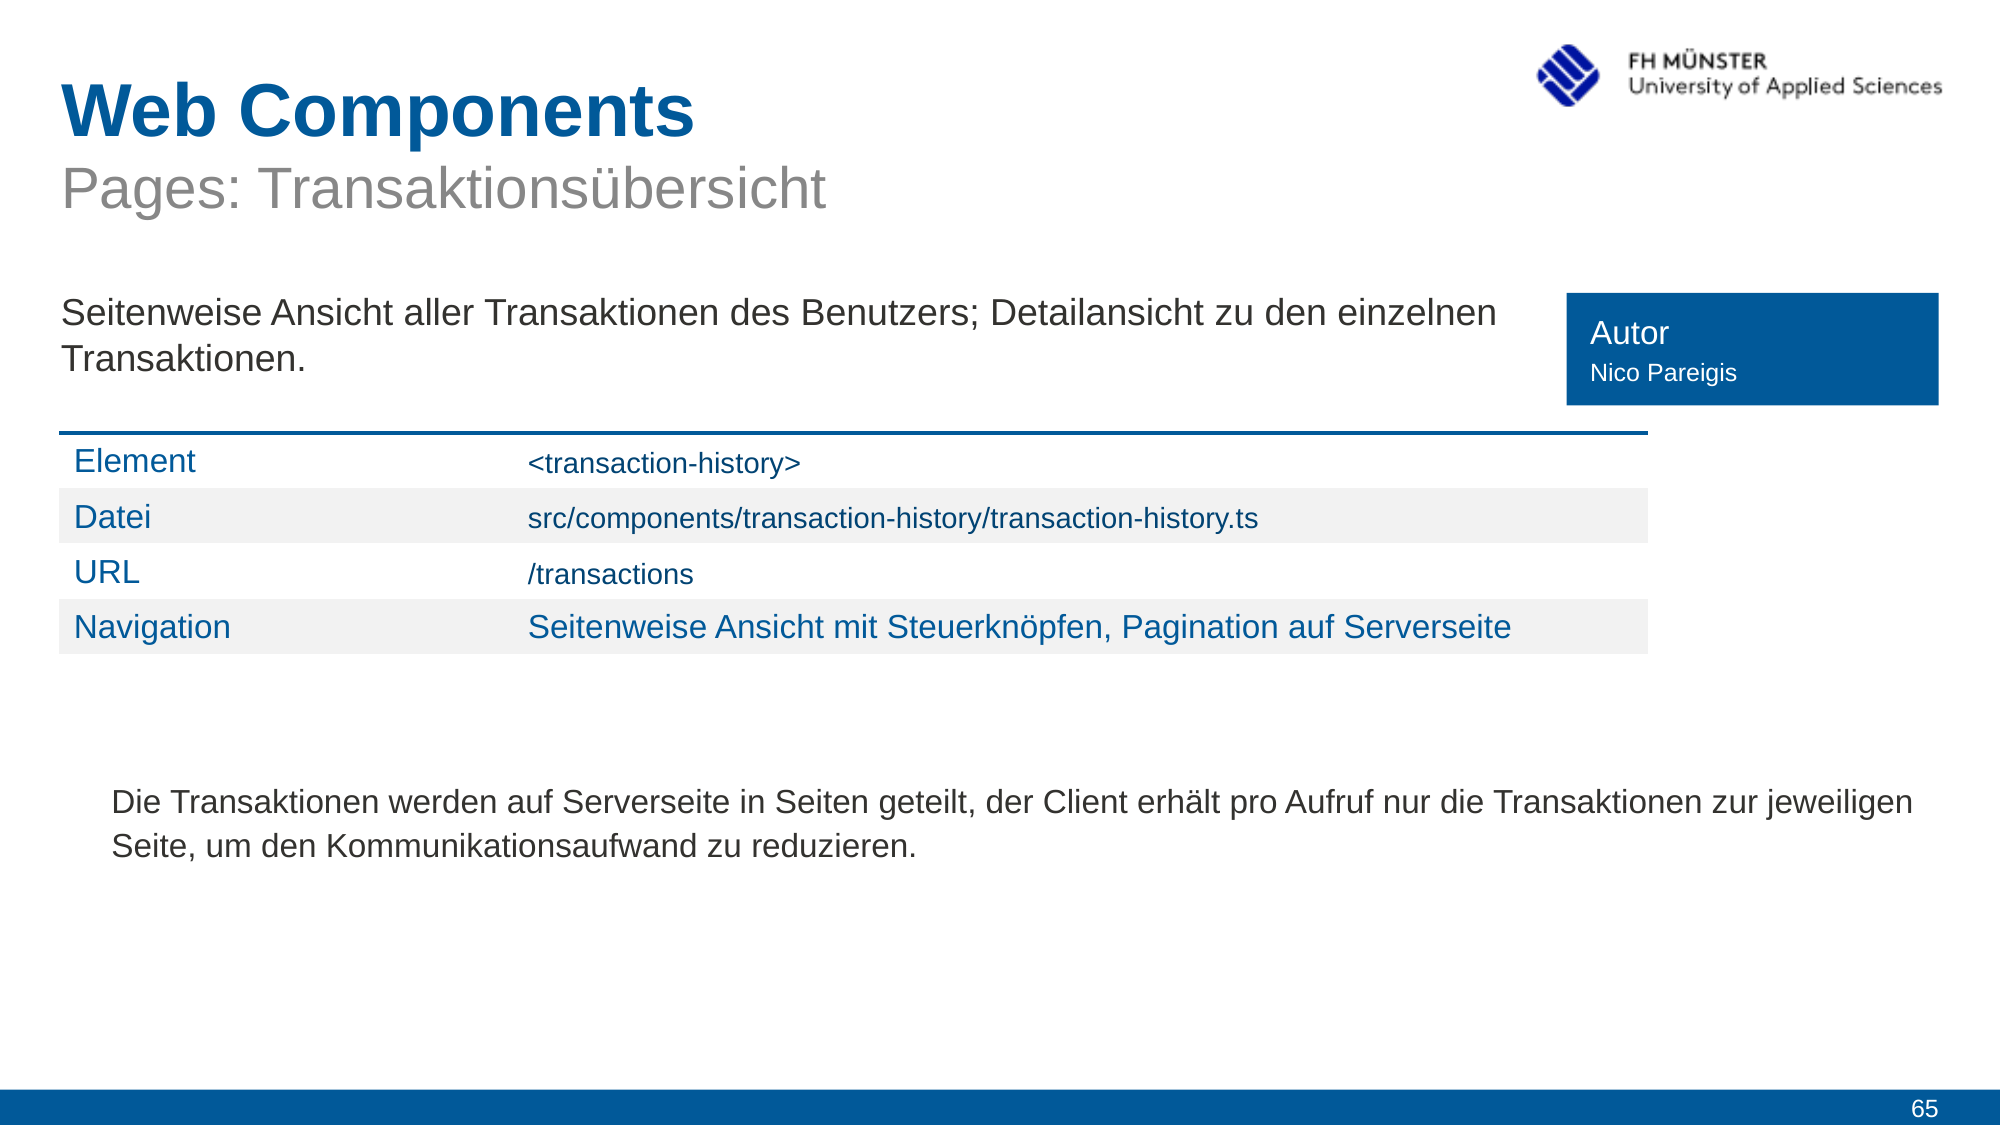

# Web Components
Pages: Transaktionsübersicht

Seitenweise Ansicht aller Transaktionen des Benutzers; Detailansicht zu den einzelnen Transaktionen.

Autor
Nico Pareigis
| Element | <transaction-history> |
| --- | --- |
| Datei | src/components/transaction-history/transaction-history.ts |
| URL | /transactions |
| Navigation | Seitenweise Ansicht mit Steuerknöpfen, Pagination auf Serverseite |
Die Transaktionen werden auf Serverseite in Seiten geteilt, der Client erhält pro Aufruf nur die Transaktionen zur jeweiligen
Seite, um den Kommunikationsaufwand zu reduzieren.